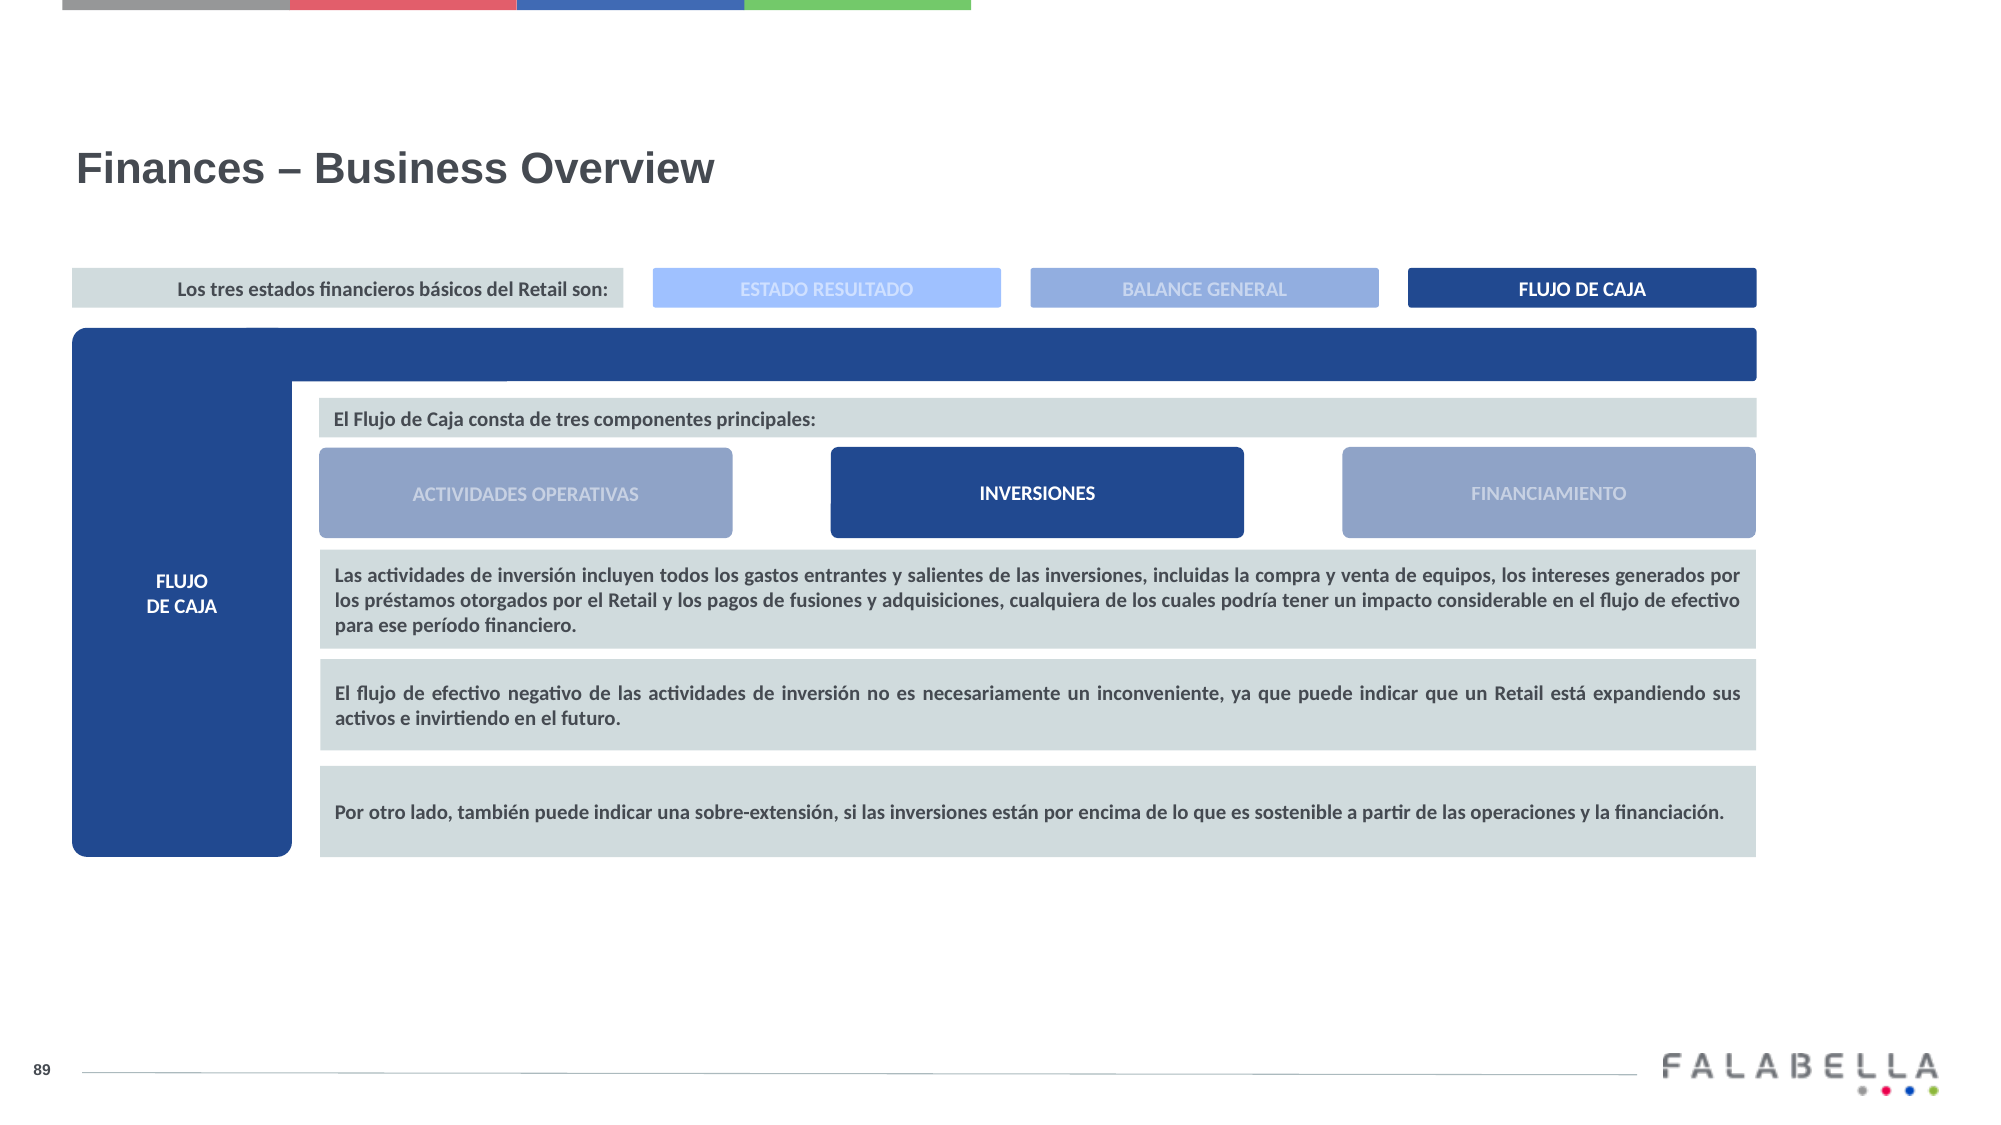

Finances – Business Overview
ESTADO RESULTADO
BALANCE GENERAL
FLUJO DE CAJA
Los tres estados financieros básicos del Retail son:
FLUJO
DE CAJA

El Flujo de Caja consta de tres componentes principales:
INVERSIONES
FINANCIAMIENTO
ACTIVIDADES OPERATIVAS
Las actividades de inversión incluyen todos los gastos entrantes y salientes de las inversiones, incluidas la compra y venta de equipos, los intereses generados por los préstamos otorgados por el Retail y los pagos de fusiones y adquisiciones, cualquiera de los cuales podría tener un impacto considerable en el flujo de efectivo para ese período financiero.
El flujo de efectivo negativo de las actividades de inversión no es necesariamente un inconveniente, ya que puede indicar que un Retail está expandiendo sus activos e invirtiendo en el futuro.
Por otro lado, también puede indicar una sobre-extensión, si las inversiones están por encima de lo que es sostenible a partir de las operaciones y la financiación.